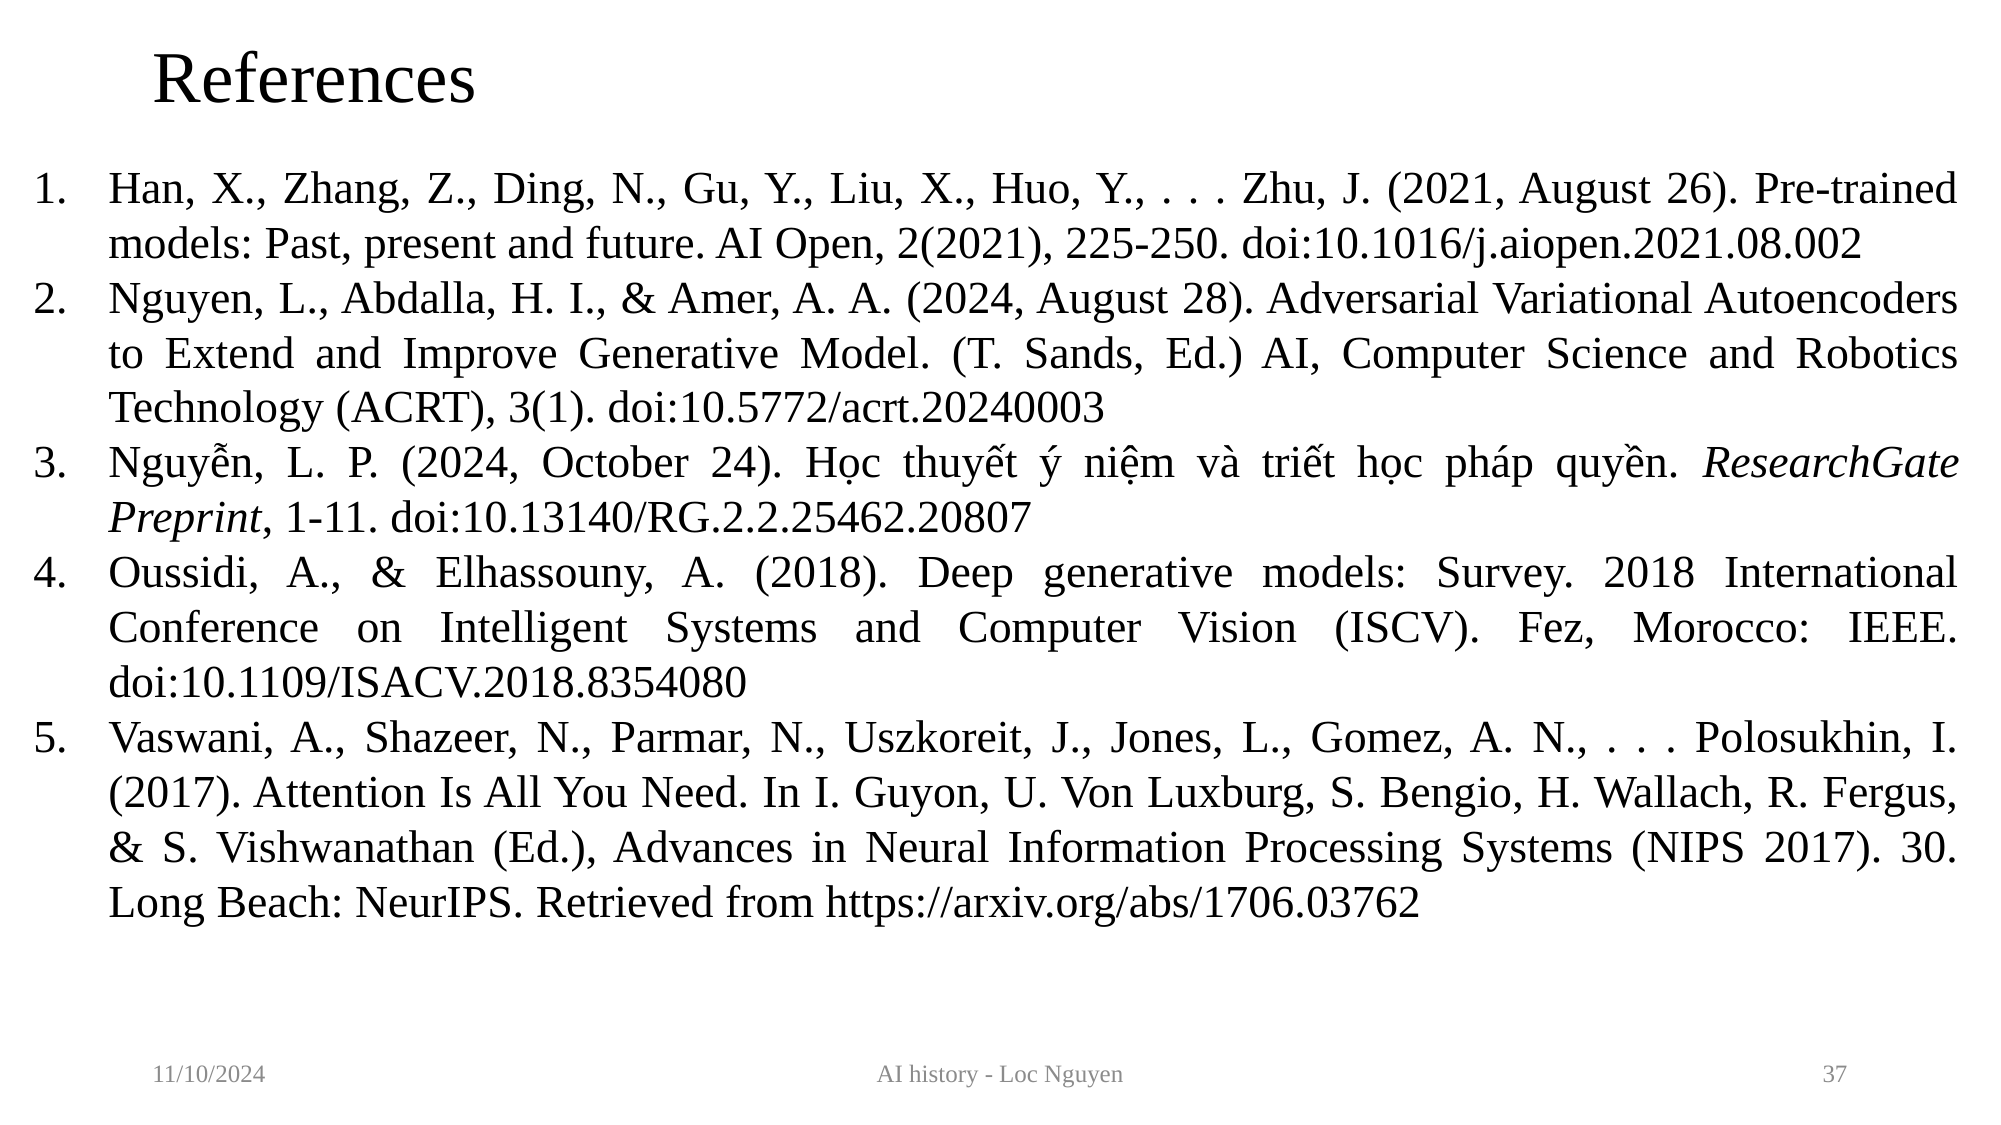

# References
Han, X., Zhang, Z., Ding, N., Gu, Y., Liu, X., Huo, Y., . . . Zhu, J. (2021, August 26). Pre-trained models: Past, present and future. AI Open, 2(2021), 225-250. doi:10.1016/j.aiopen.2021.08.002
Nguyen, L., Abdalla, H. I., & Amer, A. A. (2024, August 28). Adversarial Variational Autoencoders to Extend and Improve Generative Model. (T. Sands, Ed.) AI, Computer Science and Robotics Technology (ACRT), 3(1). doi:10.5772/acrt.20240003
Nguyễn, L. P. (2024, October 24). Học thuyết ý niệm và triết học pháp quyền. ResearchGate Preprint, 1-11. doi:10.13140/RG.2.2.25462.20807
Oussidi, A., & Elhassouny, A. (2018). Deep generative models: Survey. 2018 International Conference on Intelligent Systems and Computer Vision (ISCV). Fez, Morocco: IEEE. doi:10.1109/ISACV.2018.8354080
Vaswani, A., Shazeer, N., Parmar, N., Uszkoreit, J., Jones, L., Gomez, A. N., . . . Polosukhin, I. (2017). Attention Is All You Need. In I. Guyon, U. Von Luxburg, S. Bengio, H. Wallach, R. Fergus, & S. Vishwanathan (Ed.), Advances in Neural Information Processing Systems (NIPS 2017). 30. Long Beach: NeurIPS. Retrieved from https://arxiv.org/abs/1706.03762
11/10/2024
AI history - Loc Nguyen
37